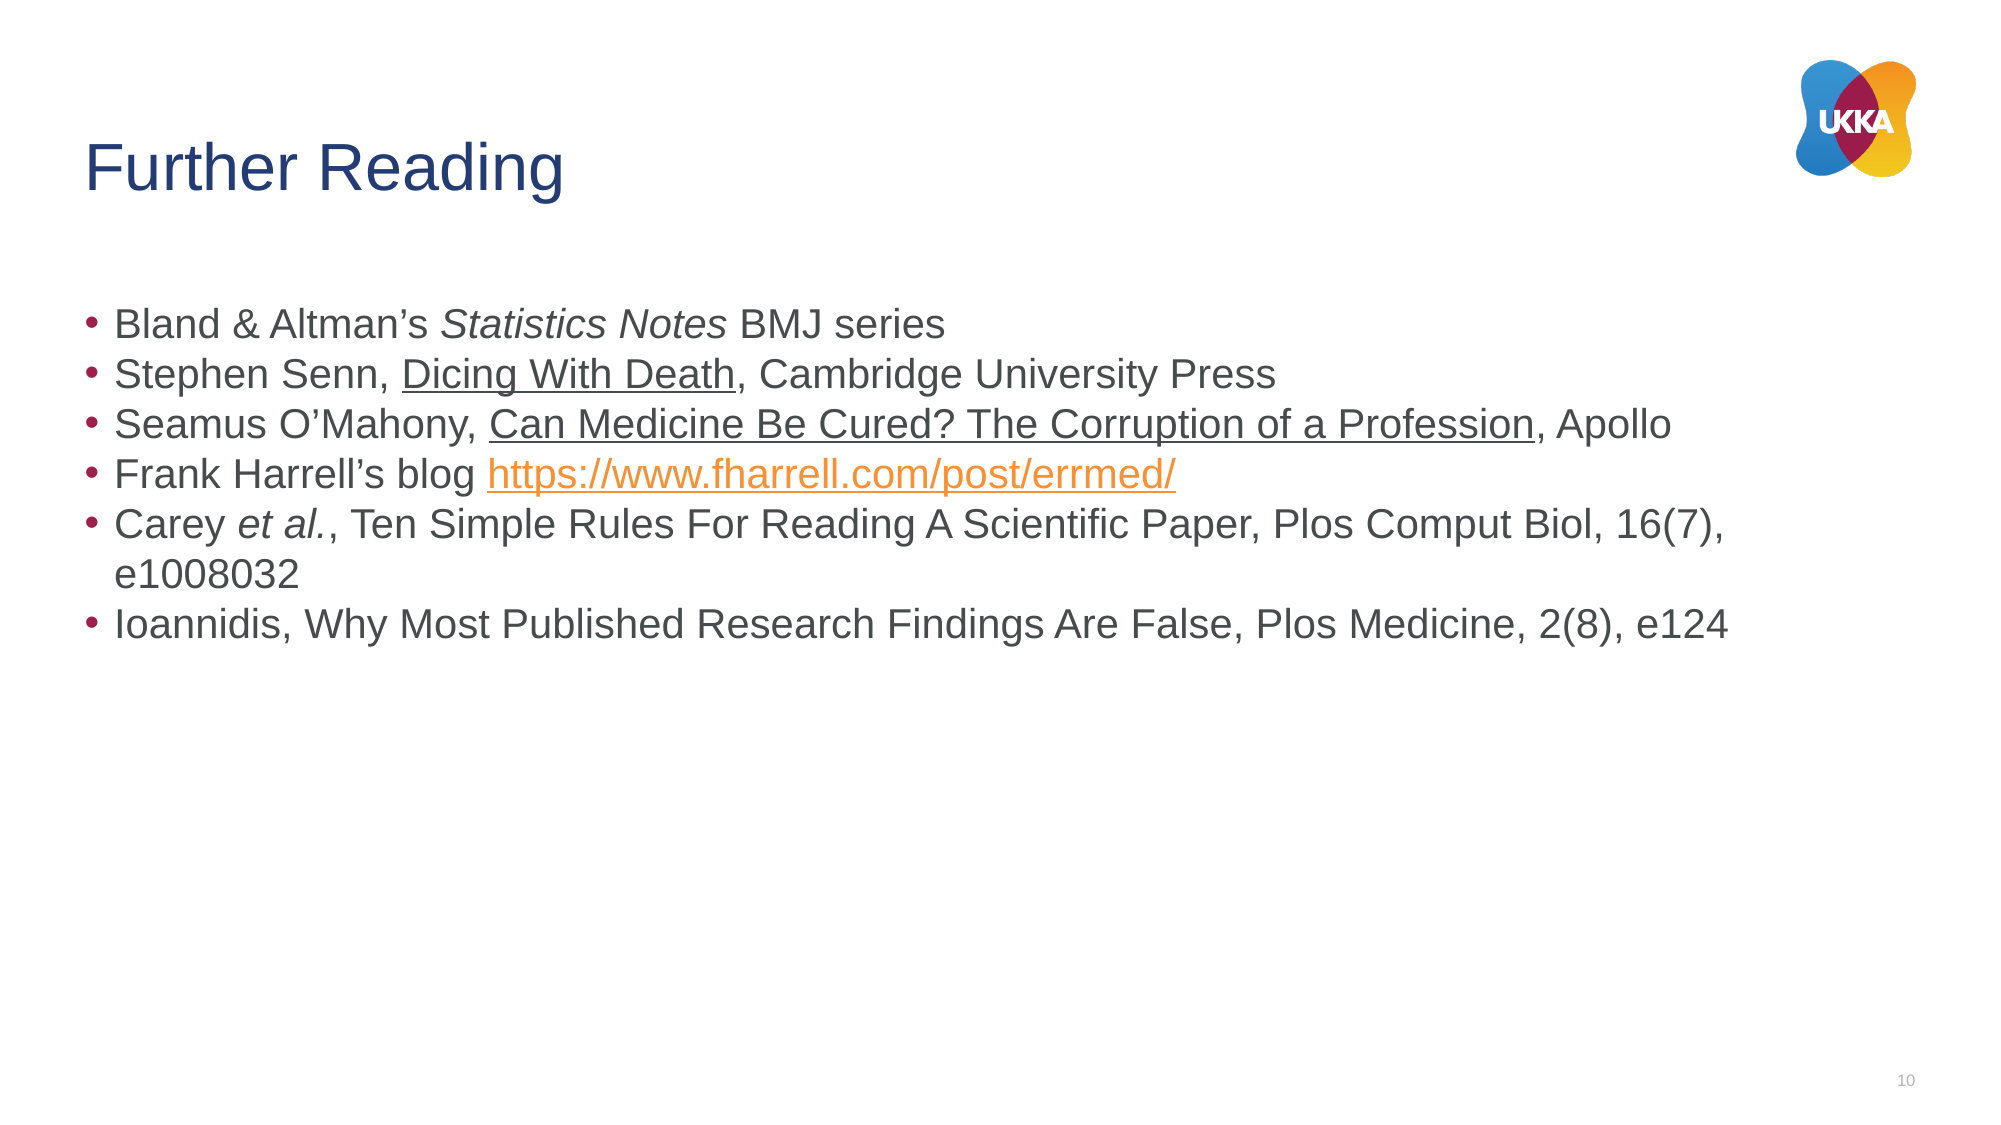

# Further Reading
Bland & Altman’s Statistics Notes BMJ series
Stephen Senn, Dicing With Death, Cambridge University Press
Seamus O’Mahony, Can Medicine Be Cured? The Corruption of a Profession, Apollo
Frank Harrell’s blog https://www.fharrell.com/post/errmed/
Carey et al., Ten Simple Rules For Reading A Scientific Paper, Plos Comput Biol, 16(7), e1008032
Ioannidis, Why Most Published Research Findings Are False, Plos Medicine, 2(8), e124

10